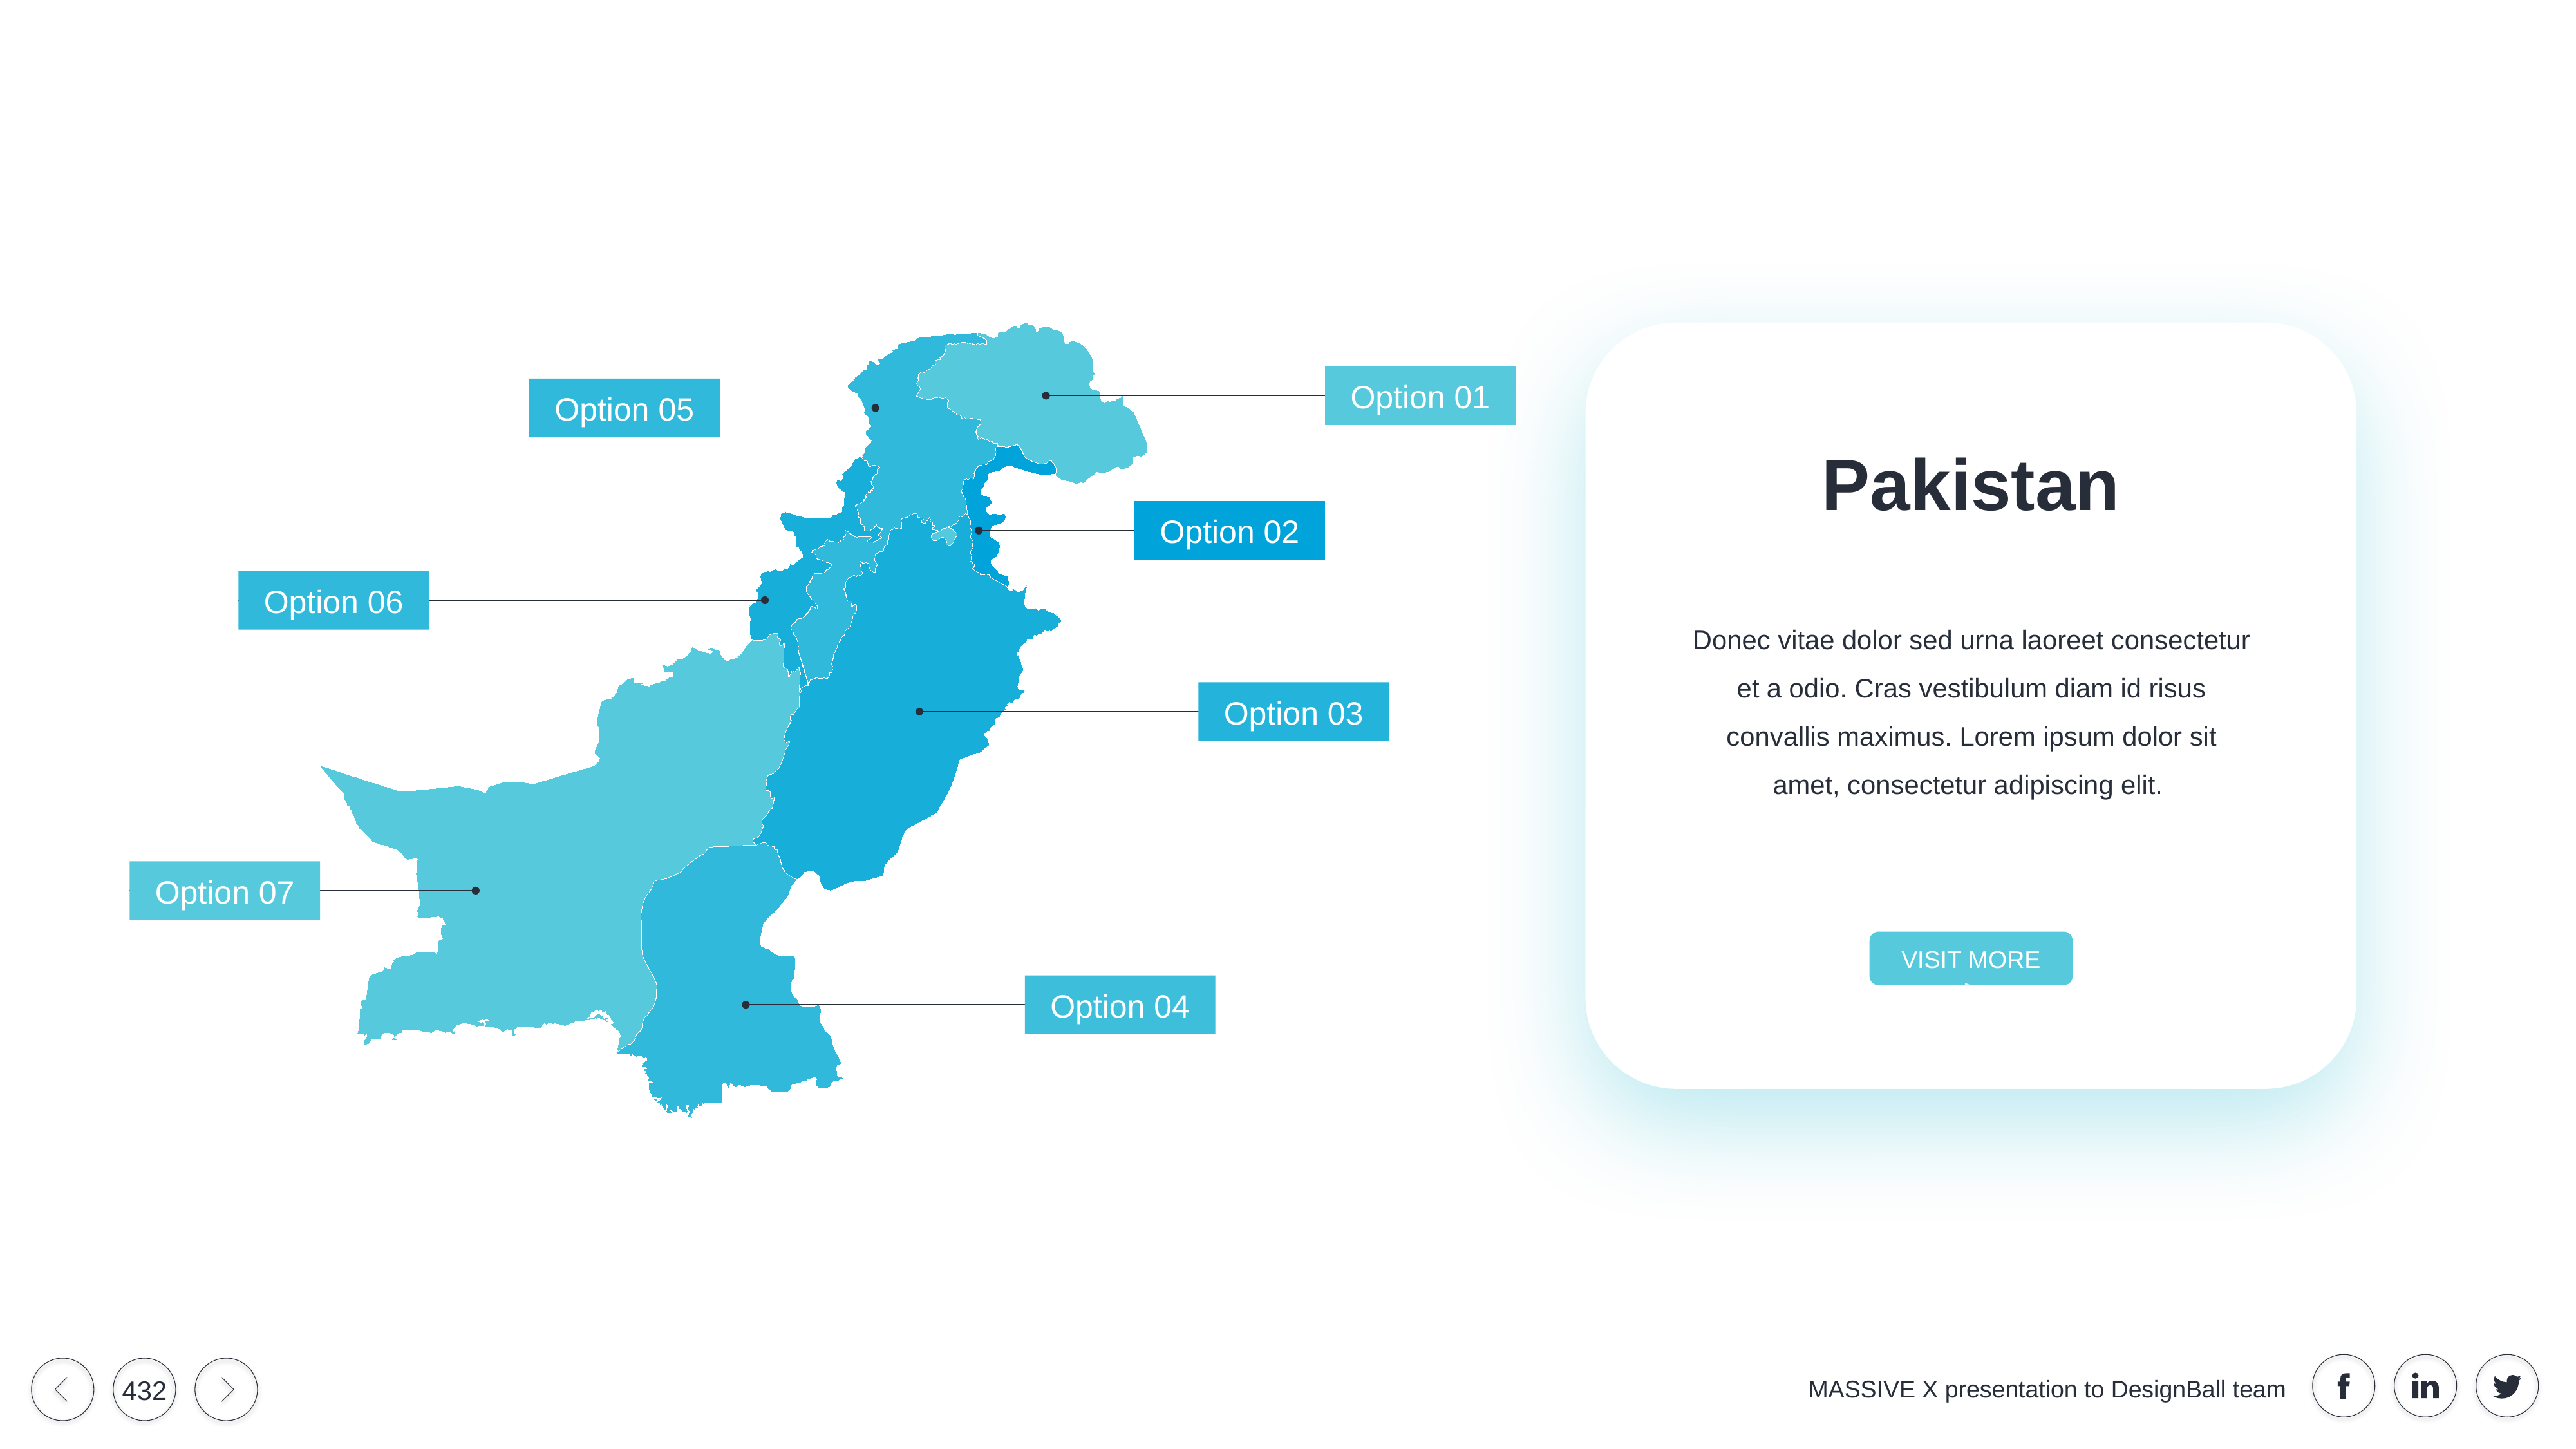

Option 01
Option 05
Pakistan

Option 02

Option 06
Donec vitae dolor sed urna laoreet consectetur et a odio. Cras vestibulum diam id risus convallis maximus. Lorem ipsum dolor sit amet, consectetur adipiscing elit.

Option 03

Option 07
VISIT MORE >
Option 04